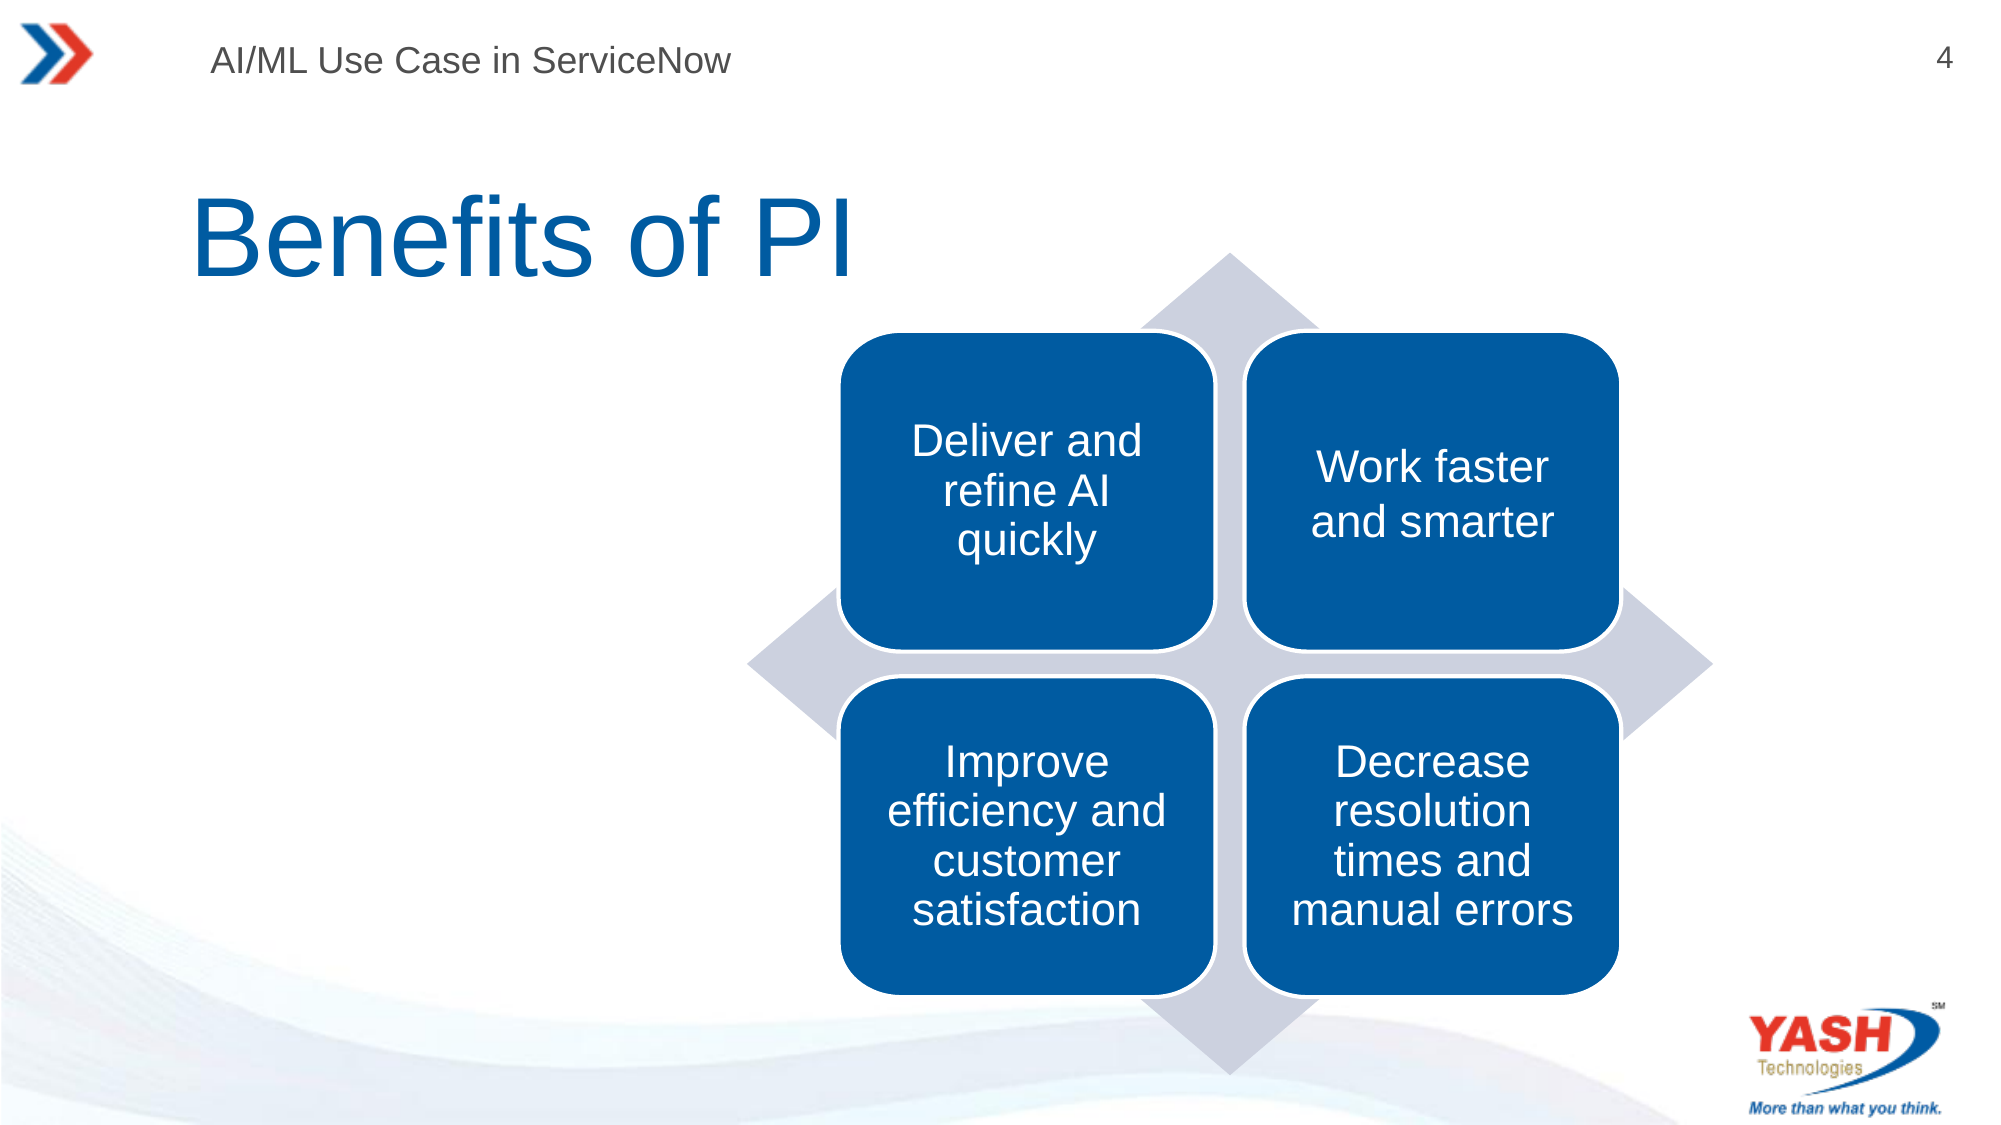

AI/ML Use Case in ServiceNow
# Benefits of PI

Deliver and refine AI quickly
Work faster and smarter
Improve efficiency and customer satisfaction
Decrease resolution times and manual errors